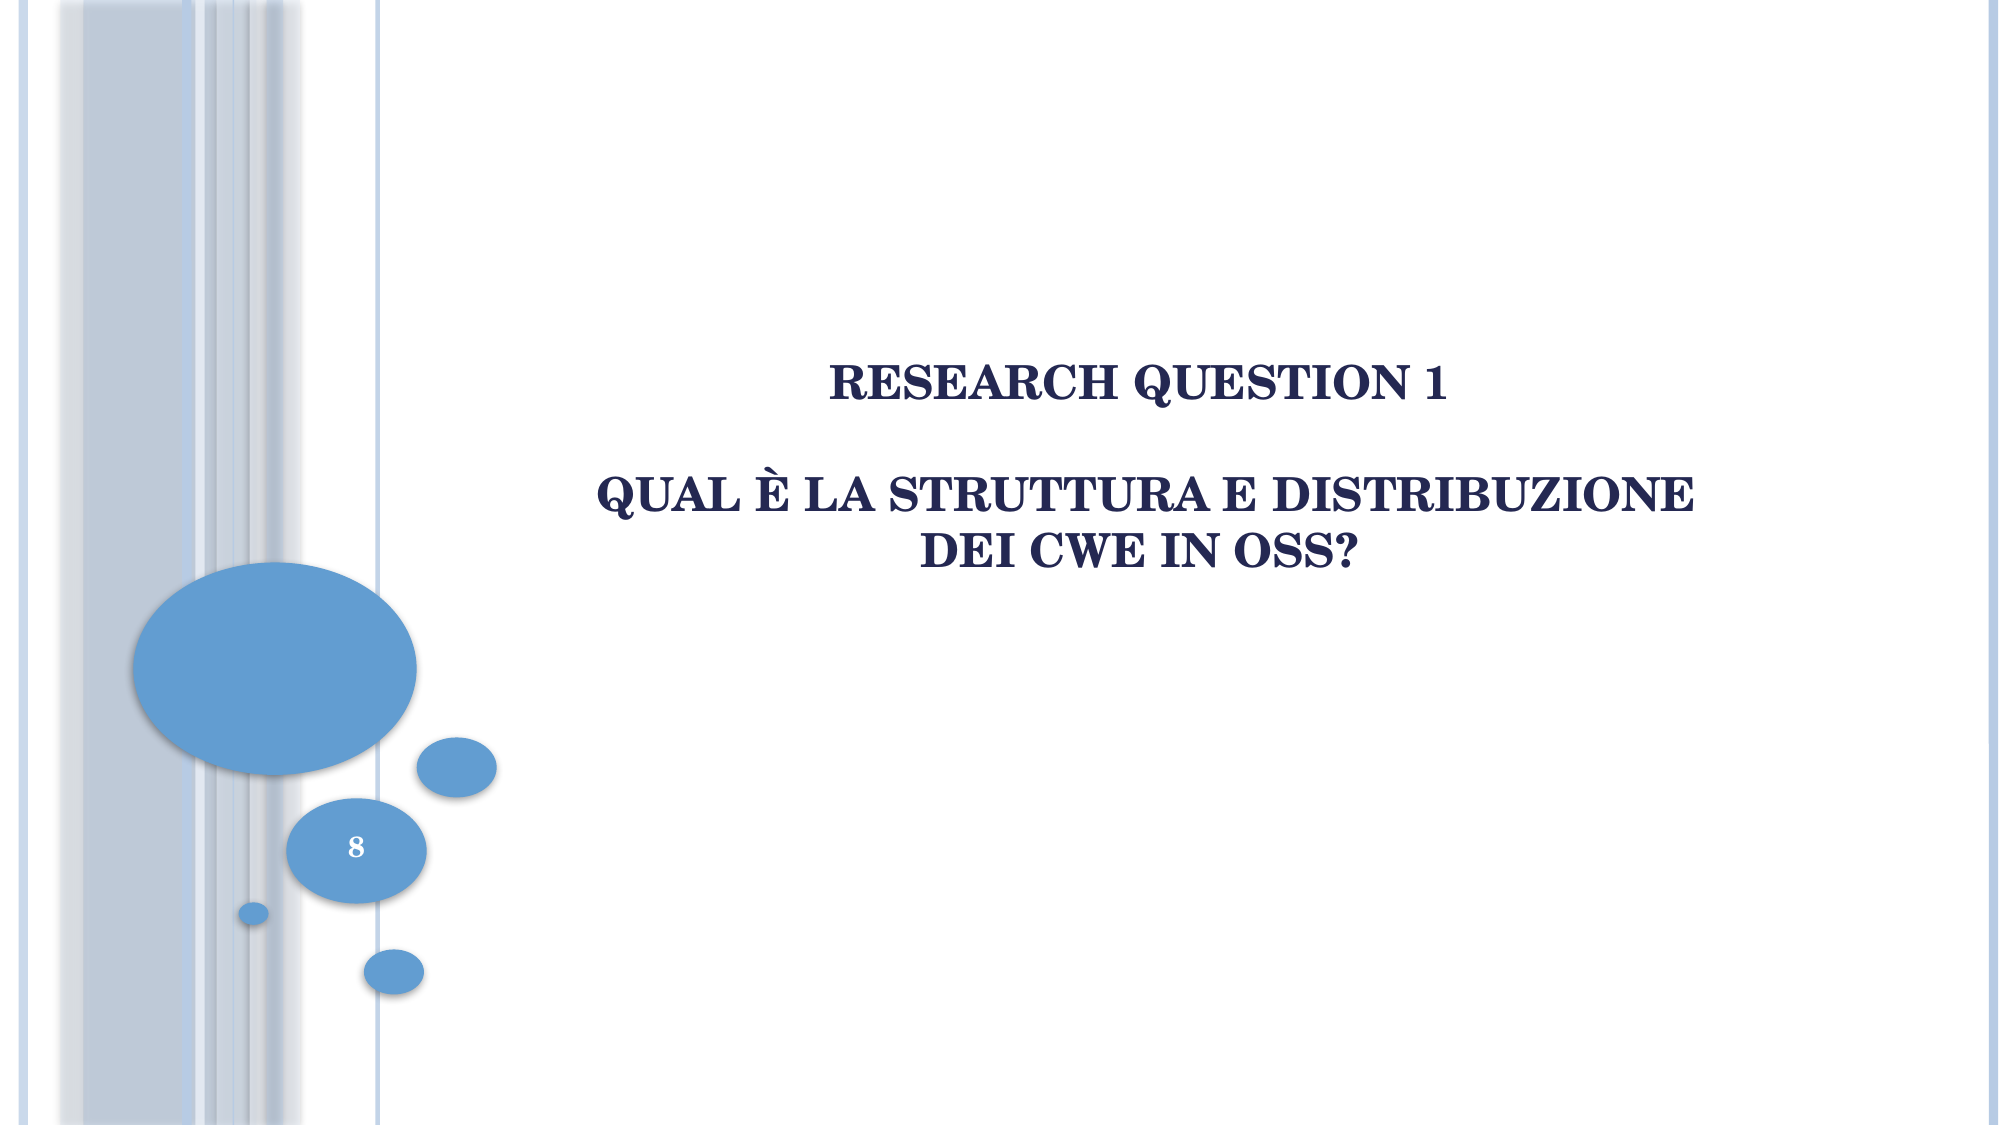

# Research Question 1 Qual è la struttura e distribuzione dei CWE in OSS?
8